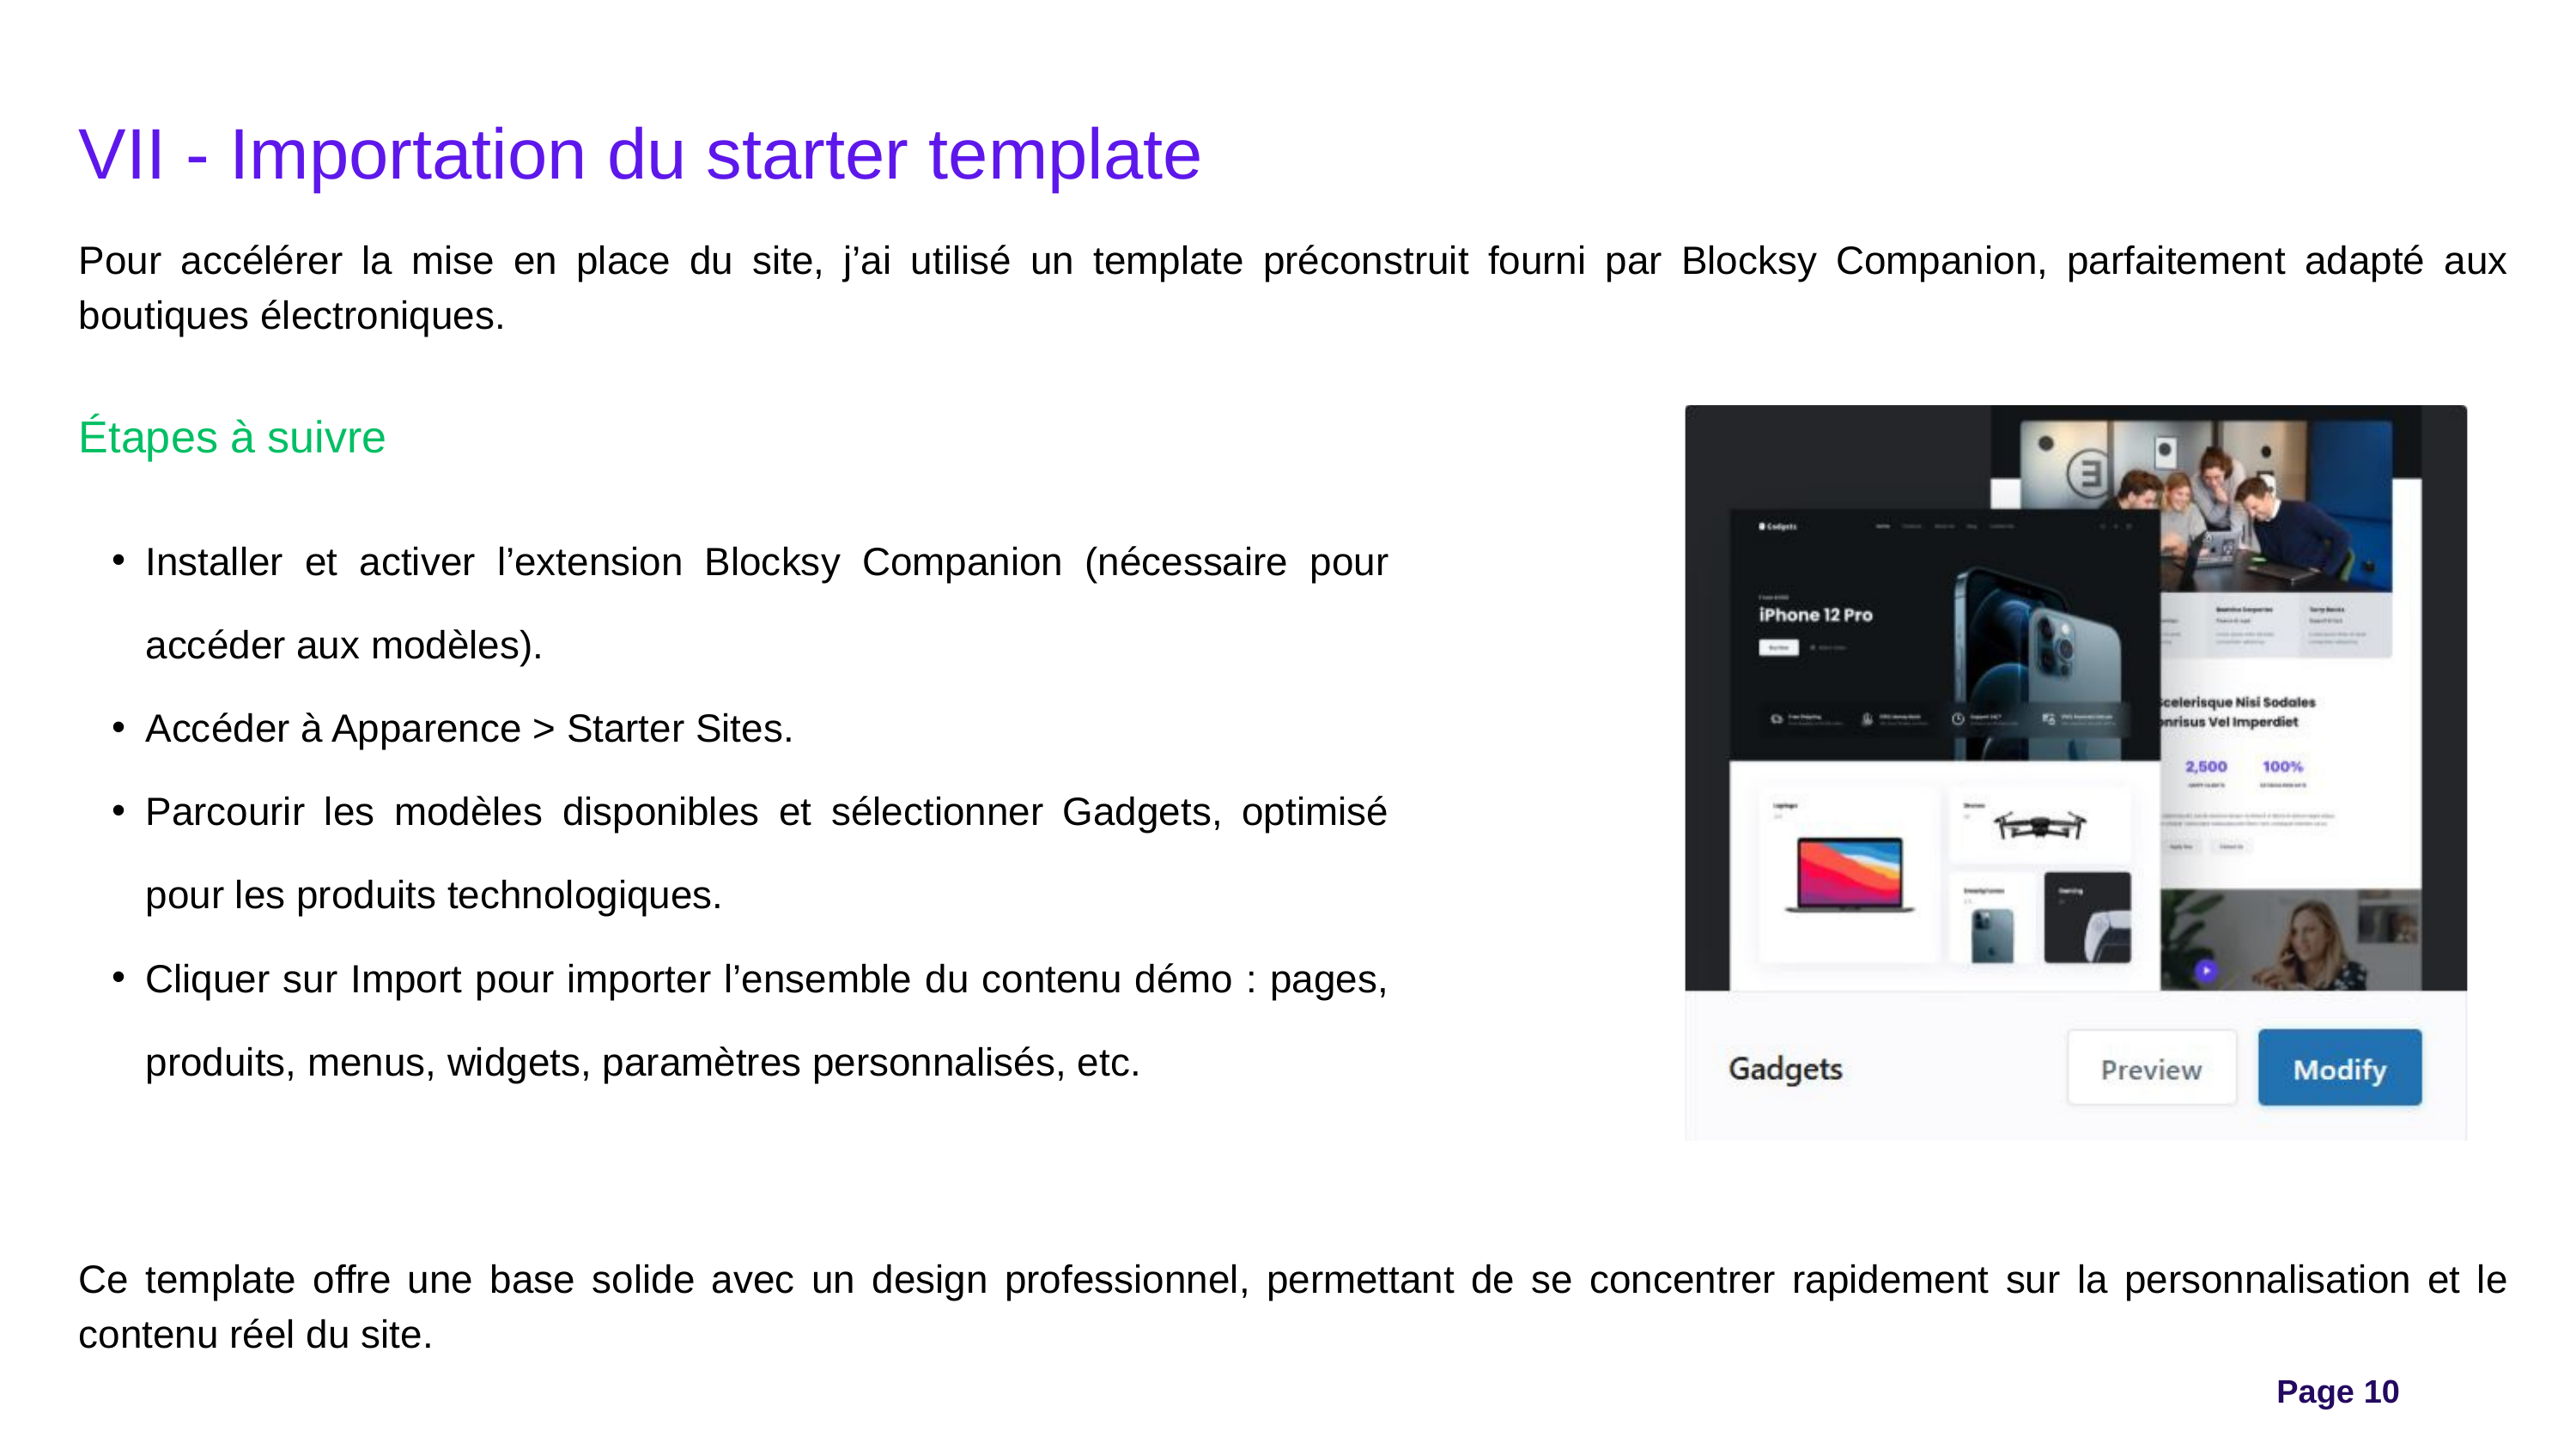

VII - Importation du starter template
Pour accélérer la mise en place du site, j’ai utilisé un template préconstruit fourni par Blocksy Companion, parfaitement adapté aux boutiques électroniques.
Étapes à suivre

Installer et activer l’extension Blocksy Companion (nécessaire pour accéder aux modèles).
Accéder à Apparence > Starter Sites.
Parcourir les modèles disponibles et sélectionner Gadgets, optimisé pour les produits technologiques.
Cliquer sur Import pour importer l’ensemble du contenu démo : pages, produits, menus, widgets, paramètres personnalisés, etc.
Ce template offre une base solide avec un design professionnel, permettant de se concentrer rapidement sur la personnalisation et le contenu réel du site.
Page 10